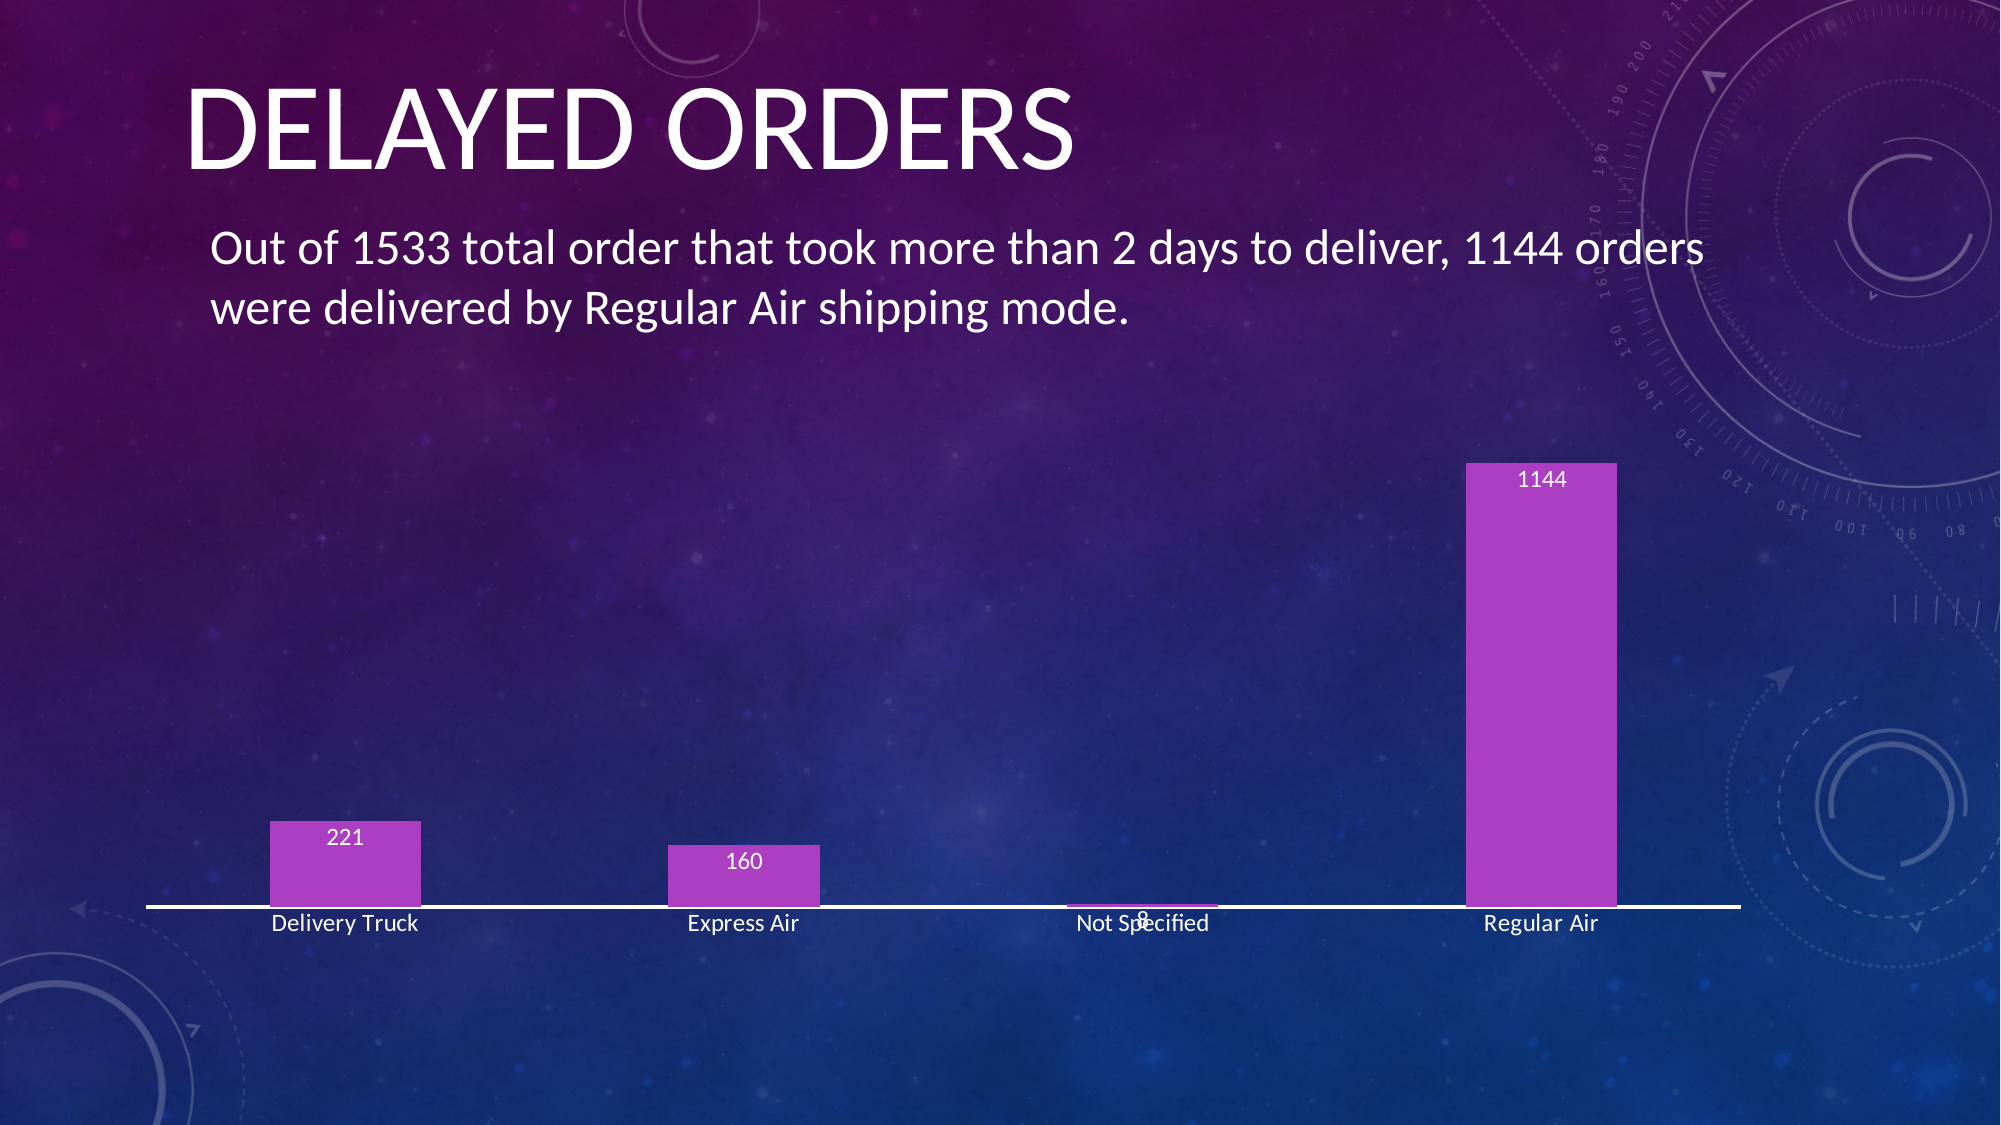

# Delayed Orders
Out of 1533 total order that took more than 2 days to deliver, 1144 orders were delivered by Regular Air shipping mode.

### Chart

| Category | Total |
|---|---|
| Delivery Truck | 221.0 |
| Express Air | 160.0 |
| Not Specified | 8.0 |
| Regular Air | 1144.0 |